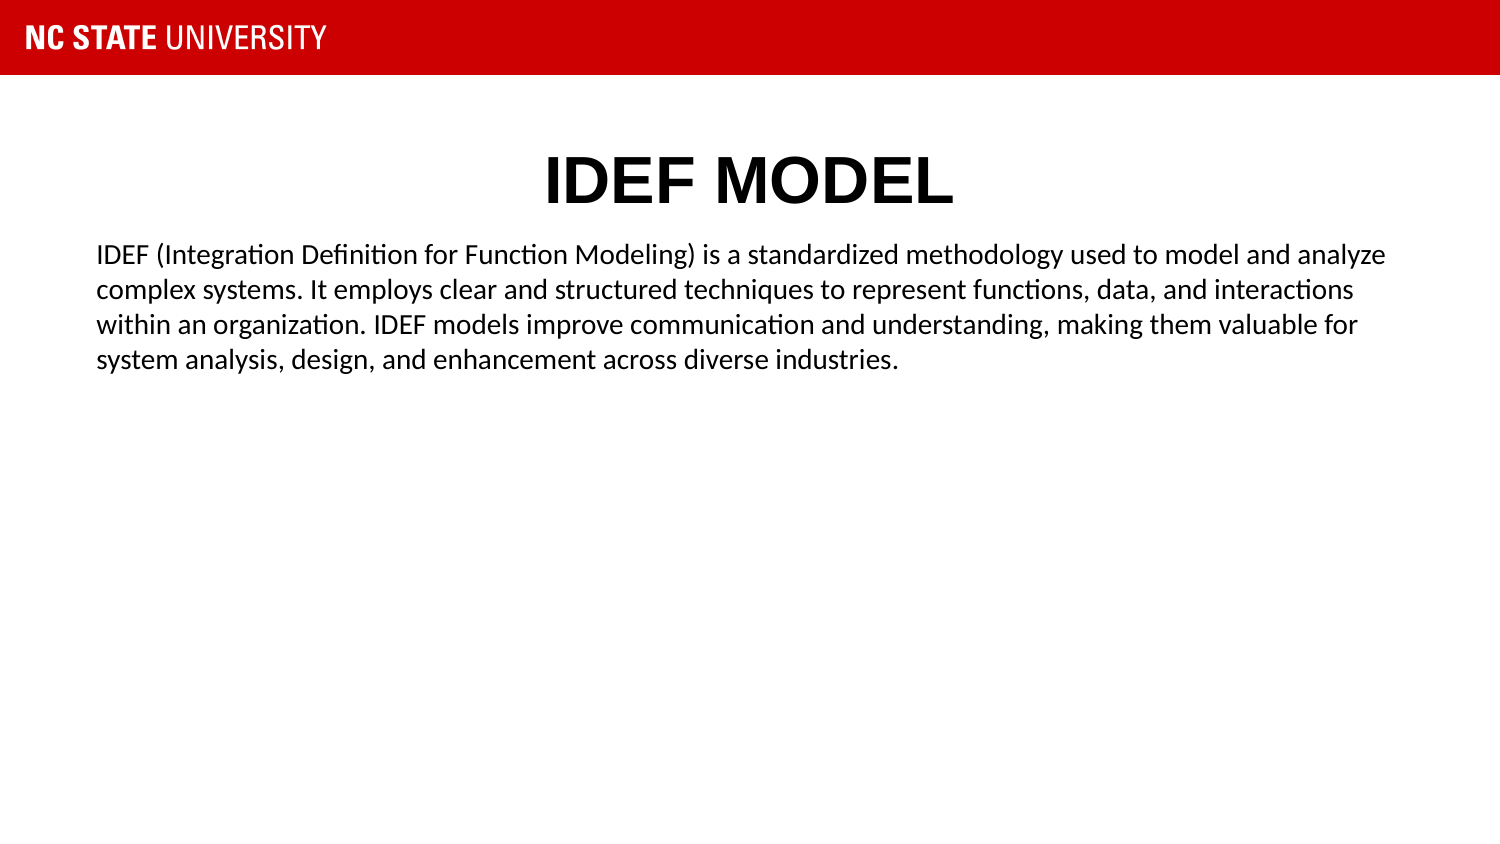

# IDEF MODEL
IDEF (Integration Definition for Function Modeling) is a standardized methodology used to model and analyze complex systems. It employs clear and structured techniques to represent functions, data, and interactions within an organization. IDEF models improve communication and understanding, making them valuable for system analysis, design, and enhancement across diverse industries.